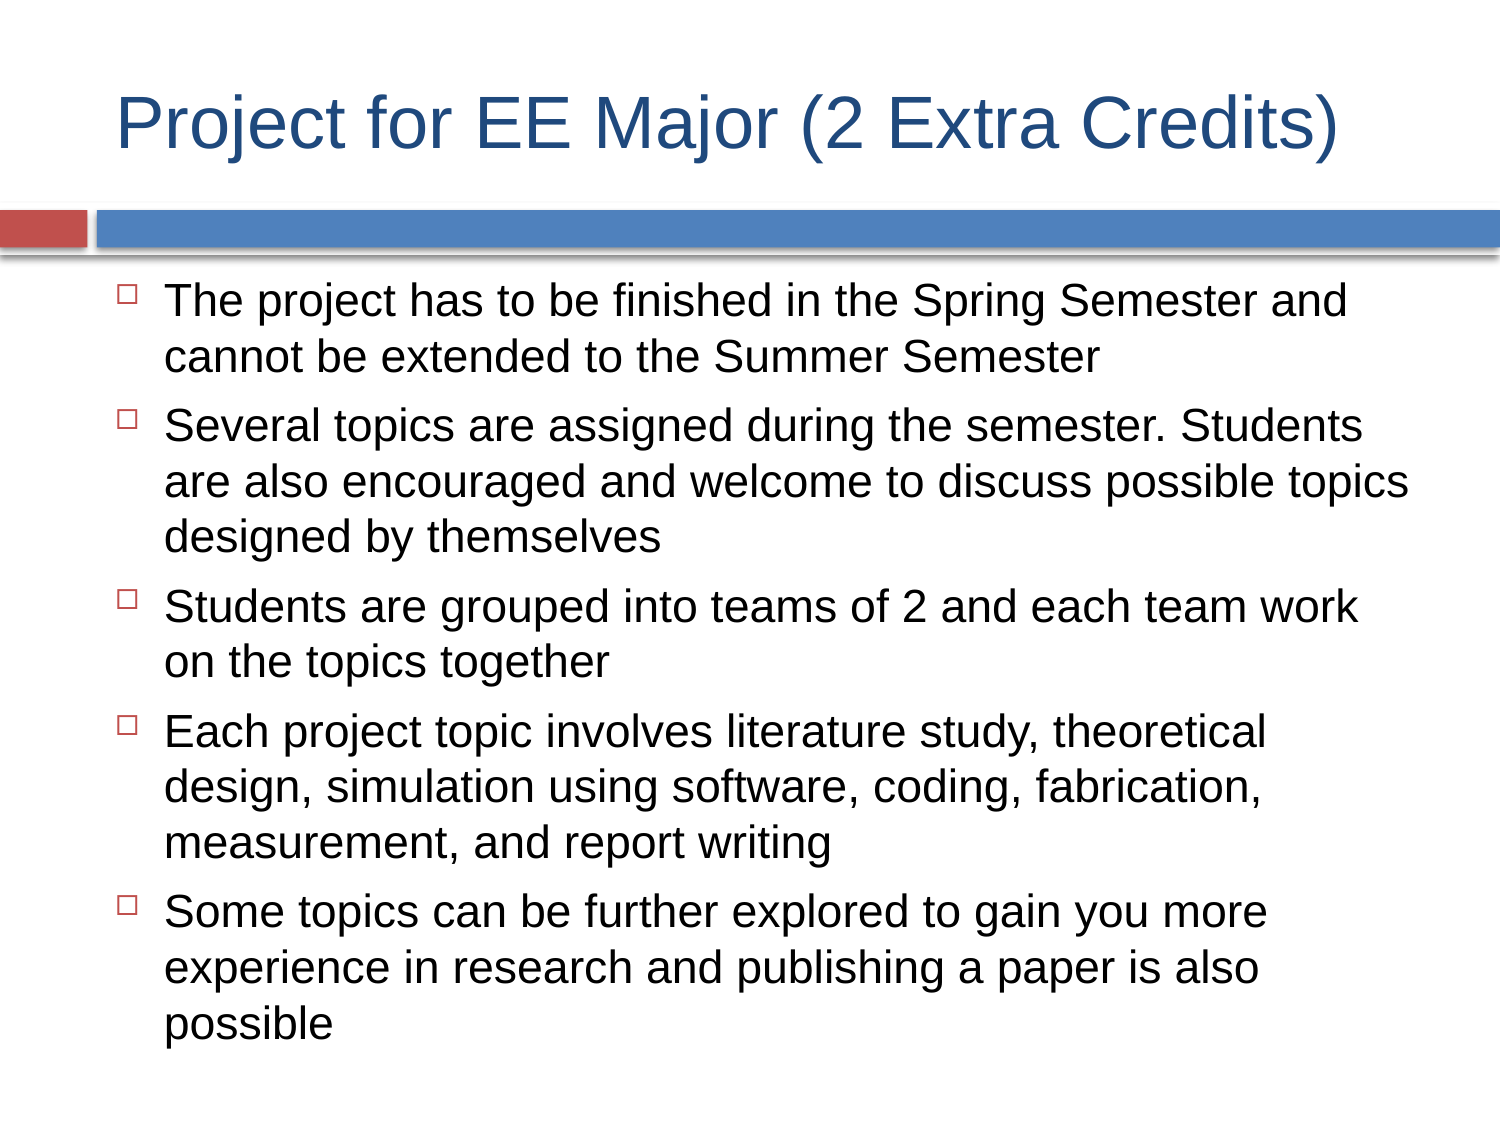

# Project for EE Major (2 Extra Credits)
The project has to be finished in the Spring Semester and cannot be extended to the Summer Semester
Several topics are assigned during the semester. Students are also encouraged and welcome to discuss possible topics designed by themselves
Students are grouped into teams of 2 and each team work on the topics together
Each project topic involves literature study, theoretical design, simulation using software, coding, fabrication, measurement, and report writing
Some topics can be further explored to gain you more experience in research and publishing a paper is also possible